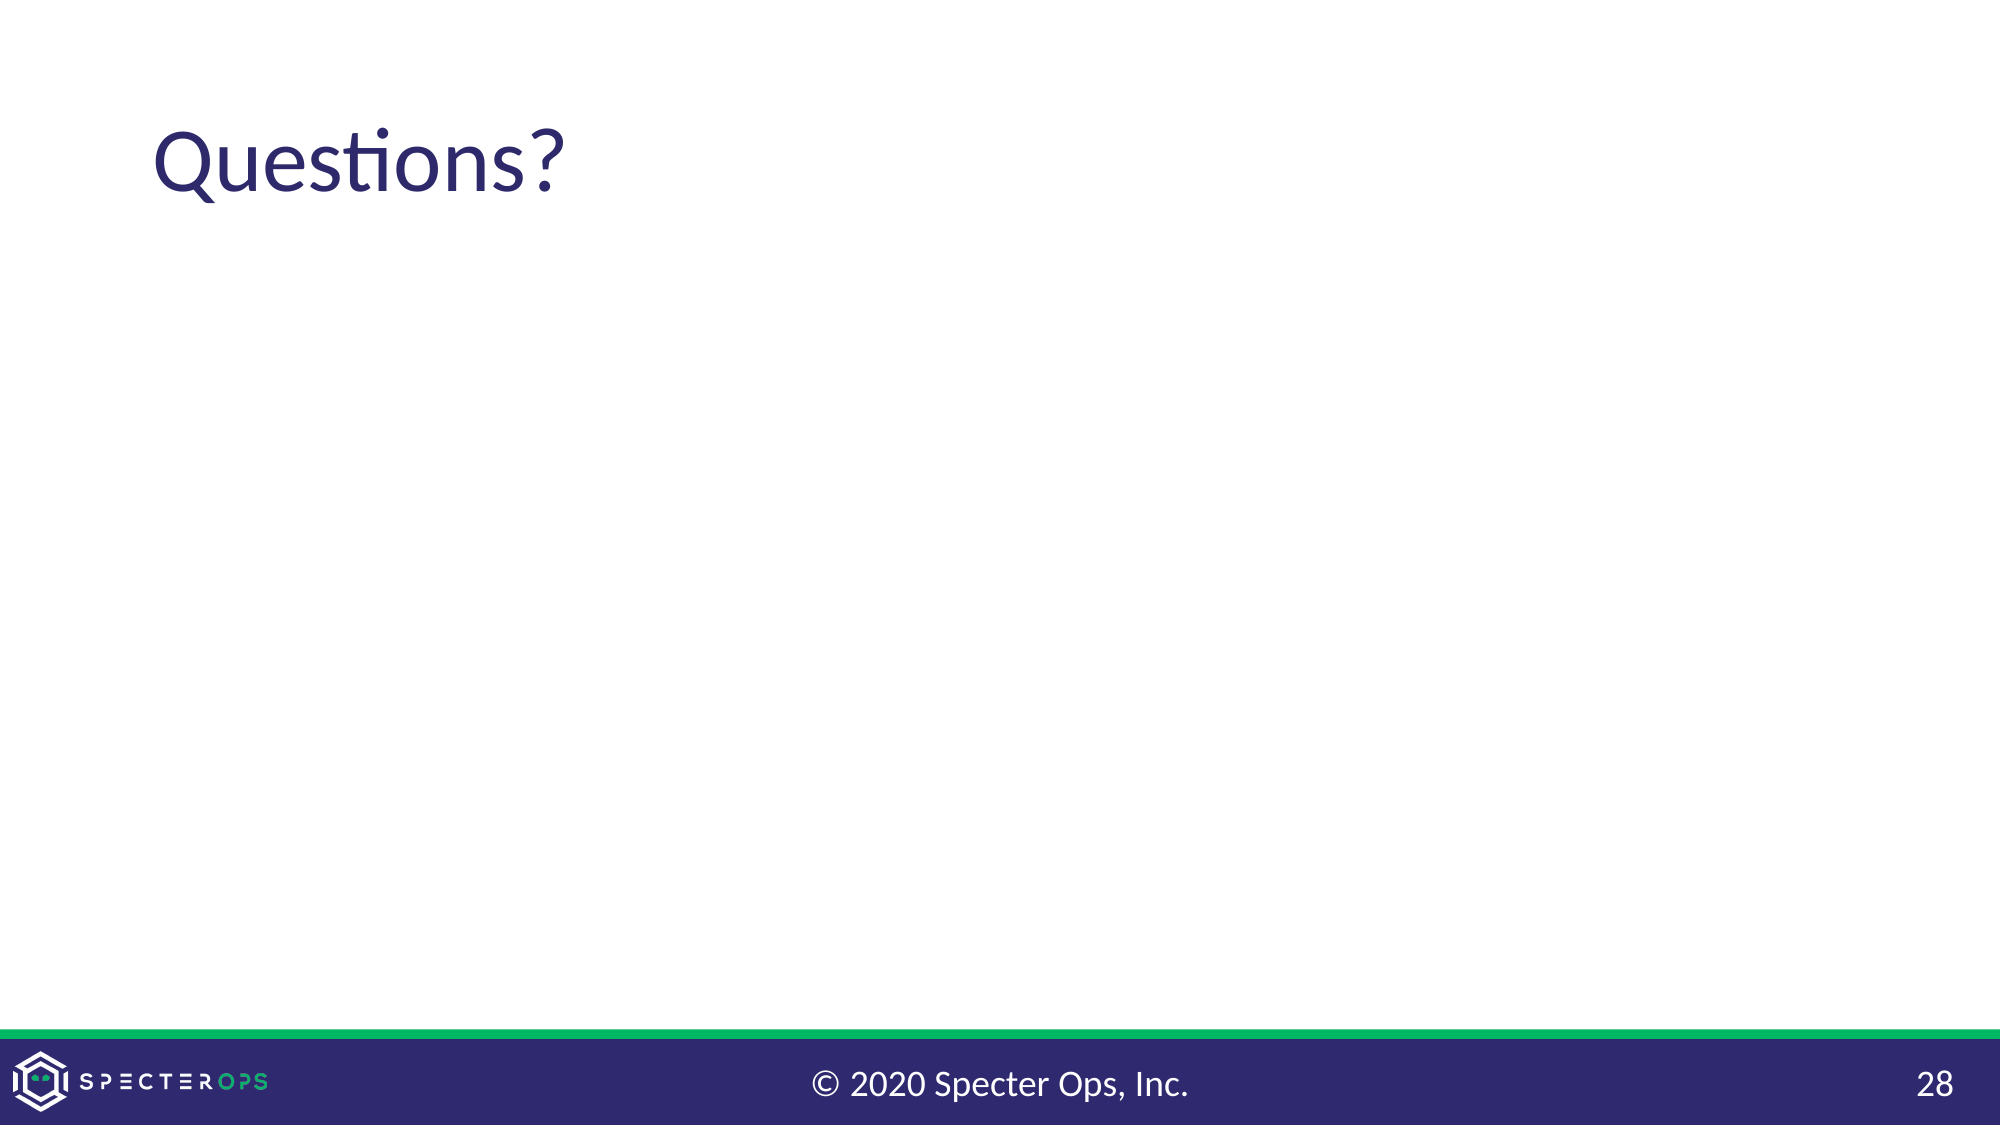

# Questions?
© 2020 Specter Ops, Inc.
28